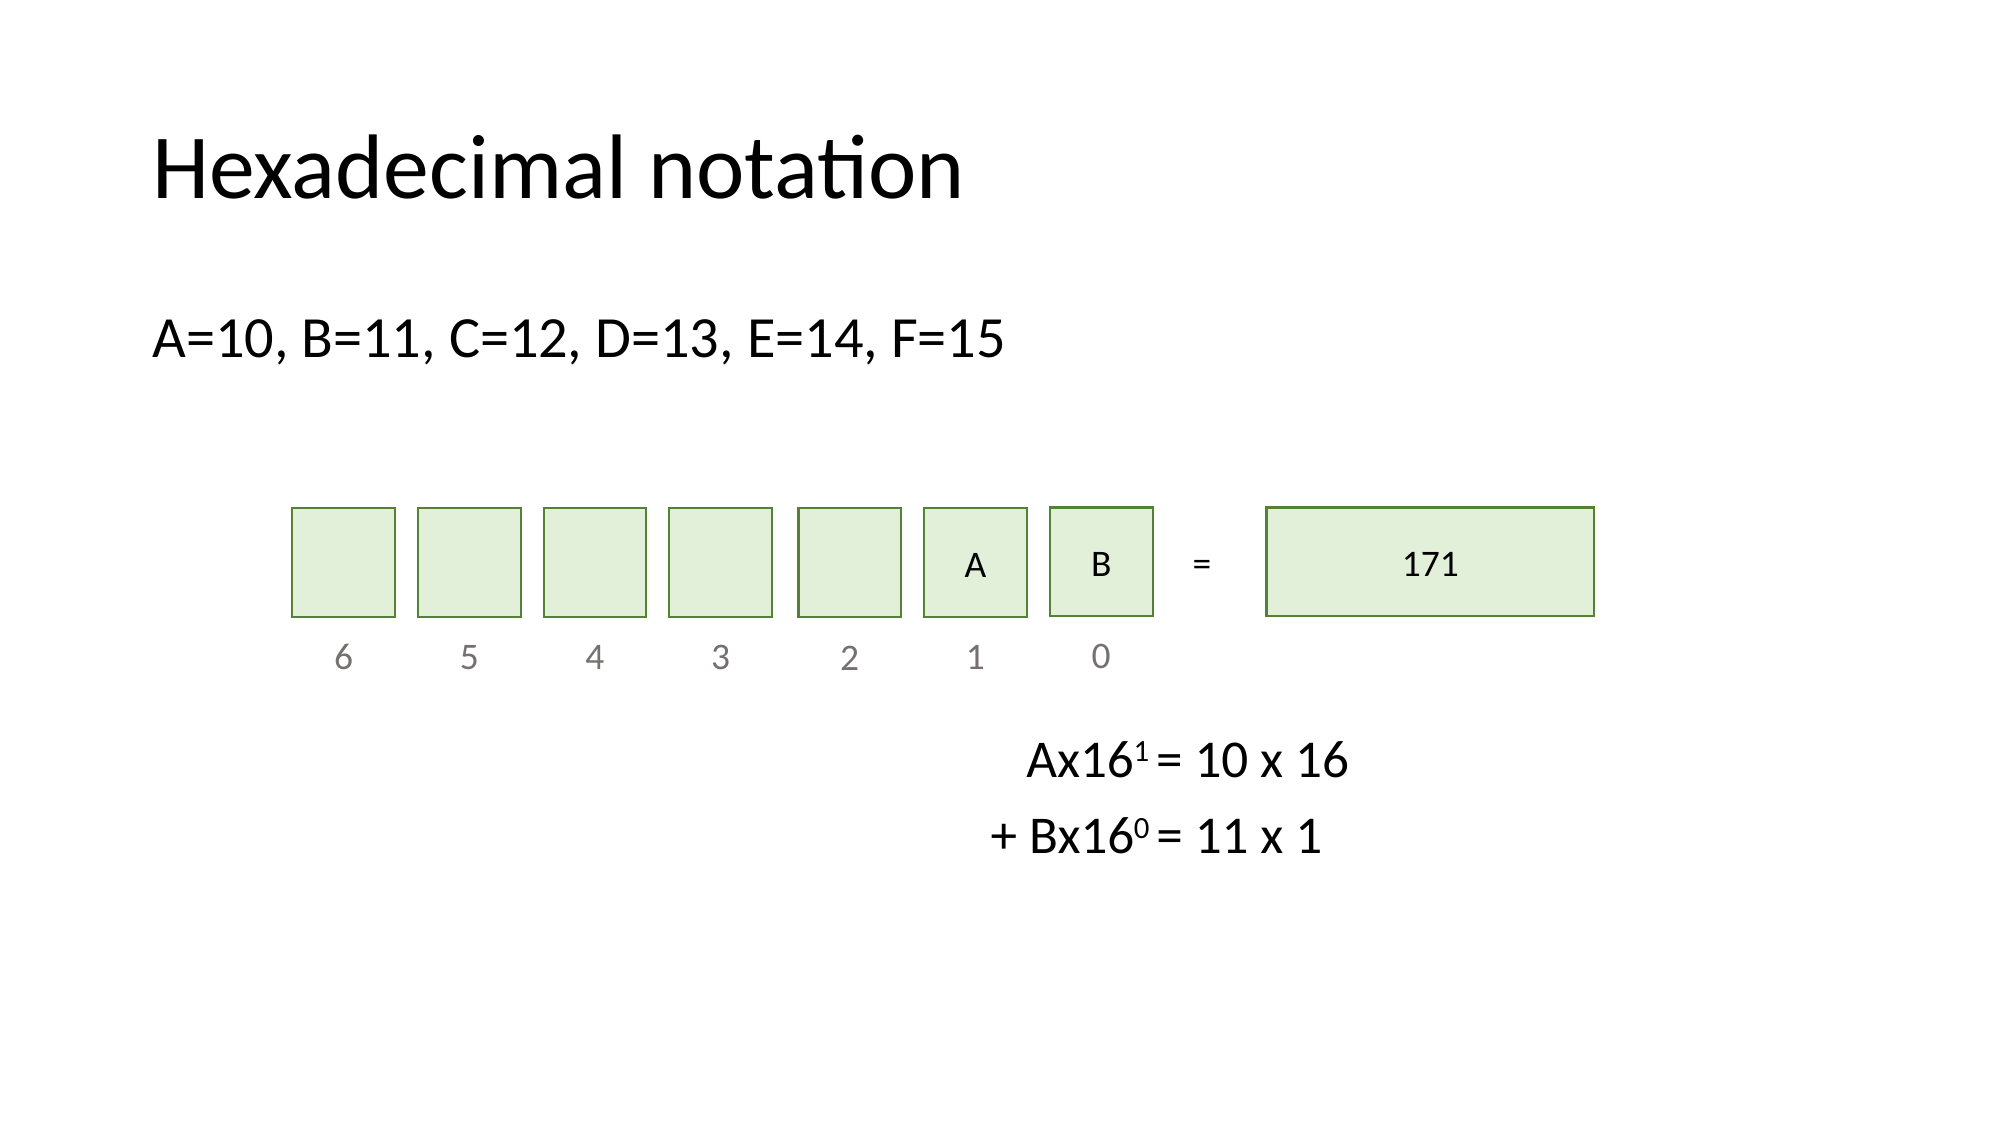

# Hexadecimal notation
A=10, B=11, C=12, D=13, E=14, F=15
B
171

A
=
0
6
5
4
3
1
2
   Ax161 = 10 x 16
+ Bx160 = 11 x 1